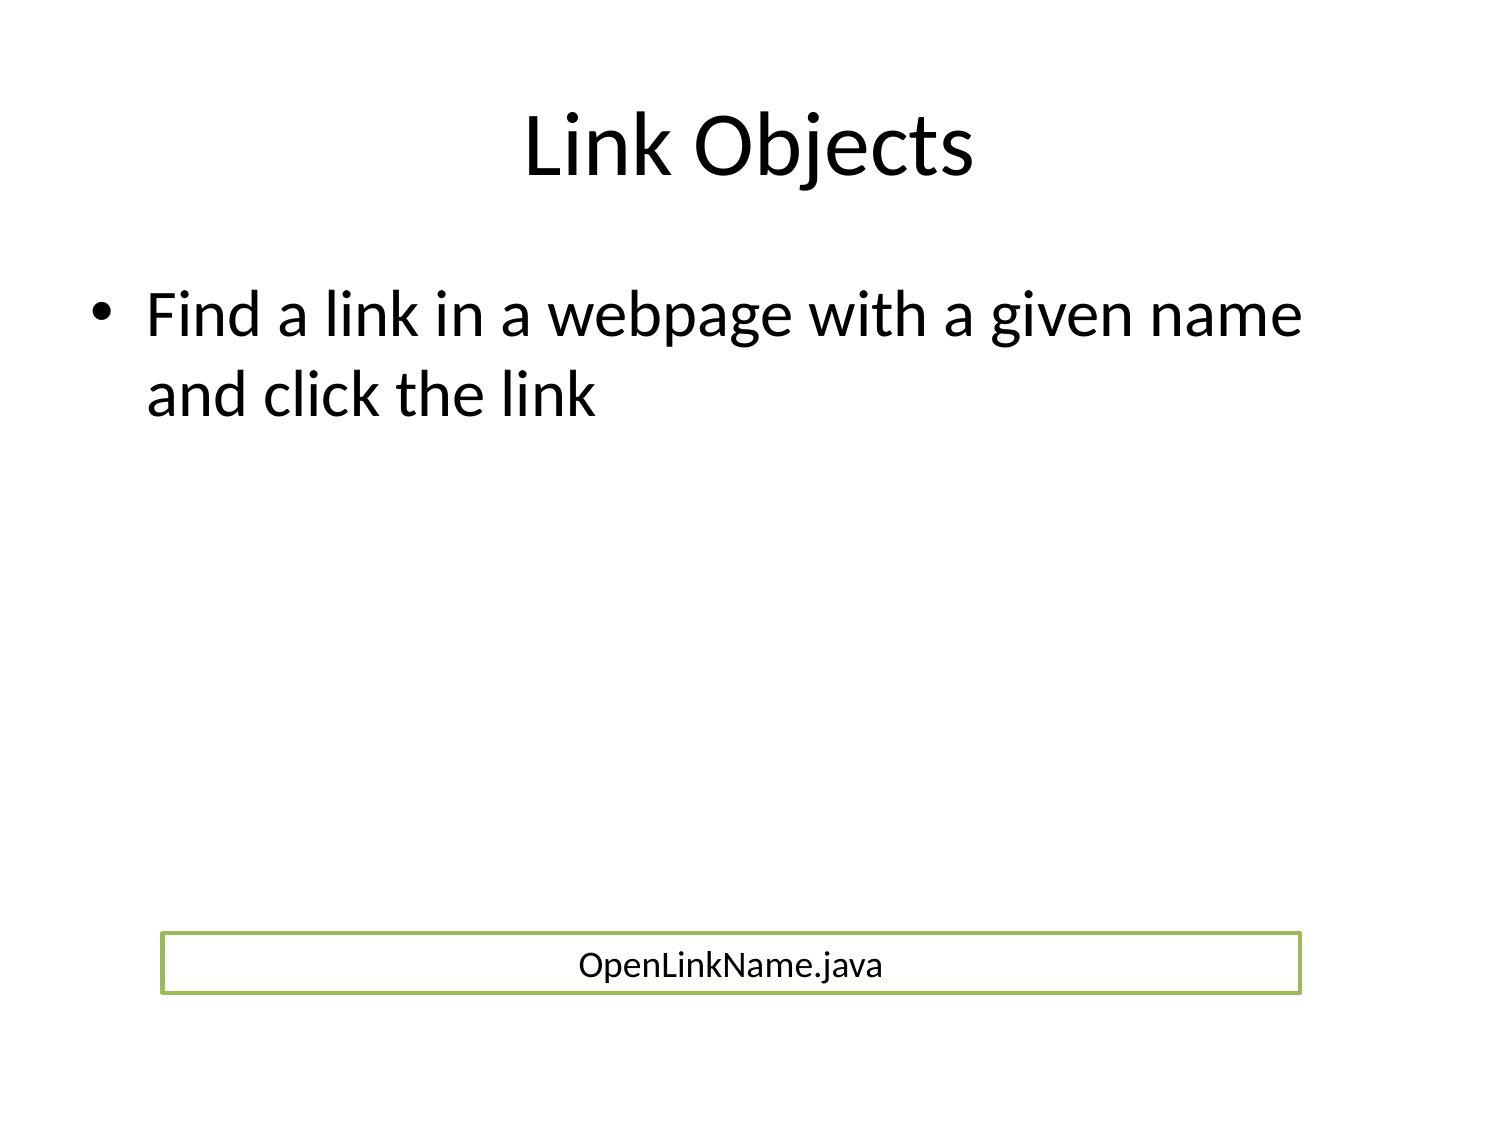

# Link Objects
Find a link in a webpage with a given name and click the link
OpenLinkName.java